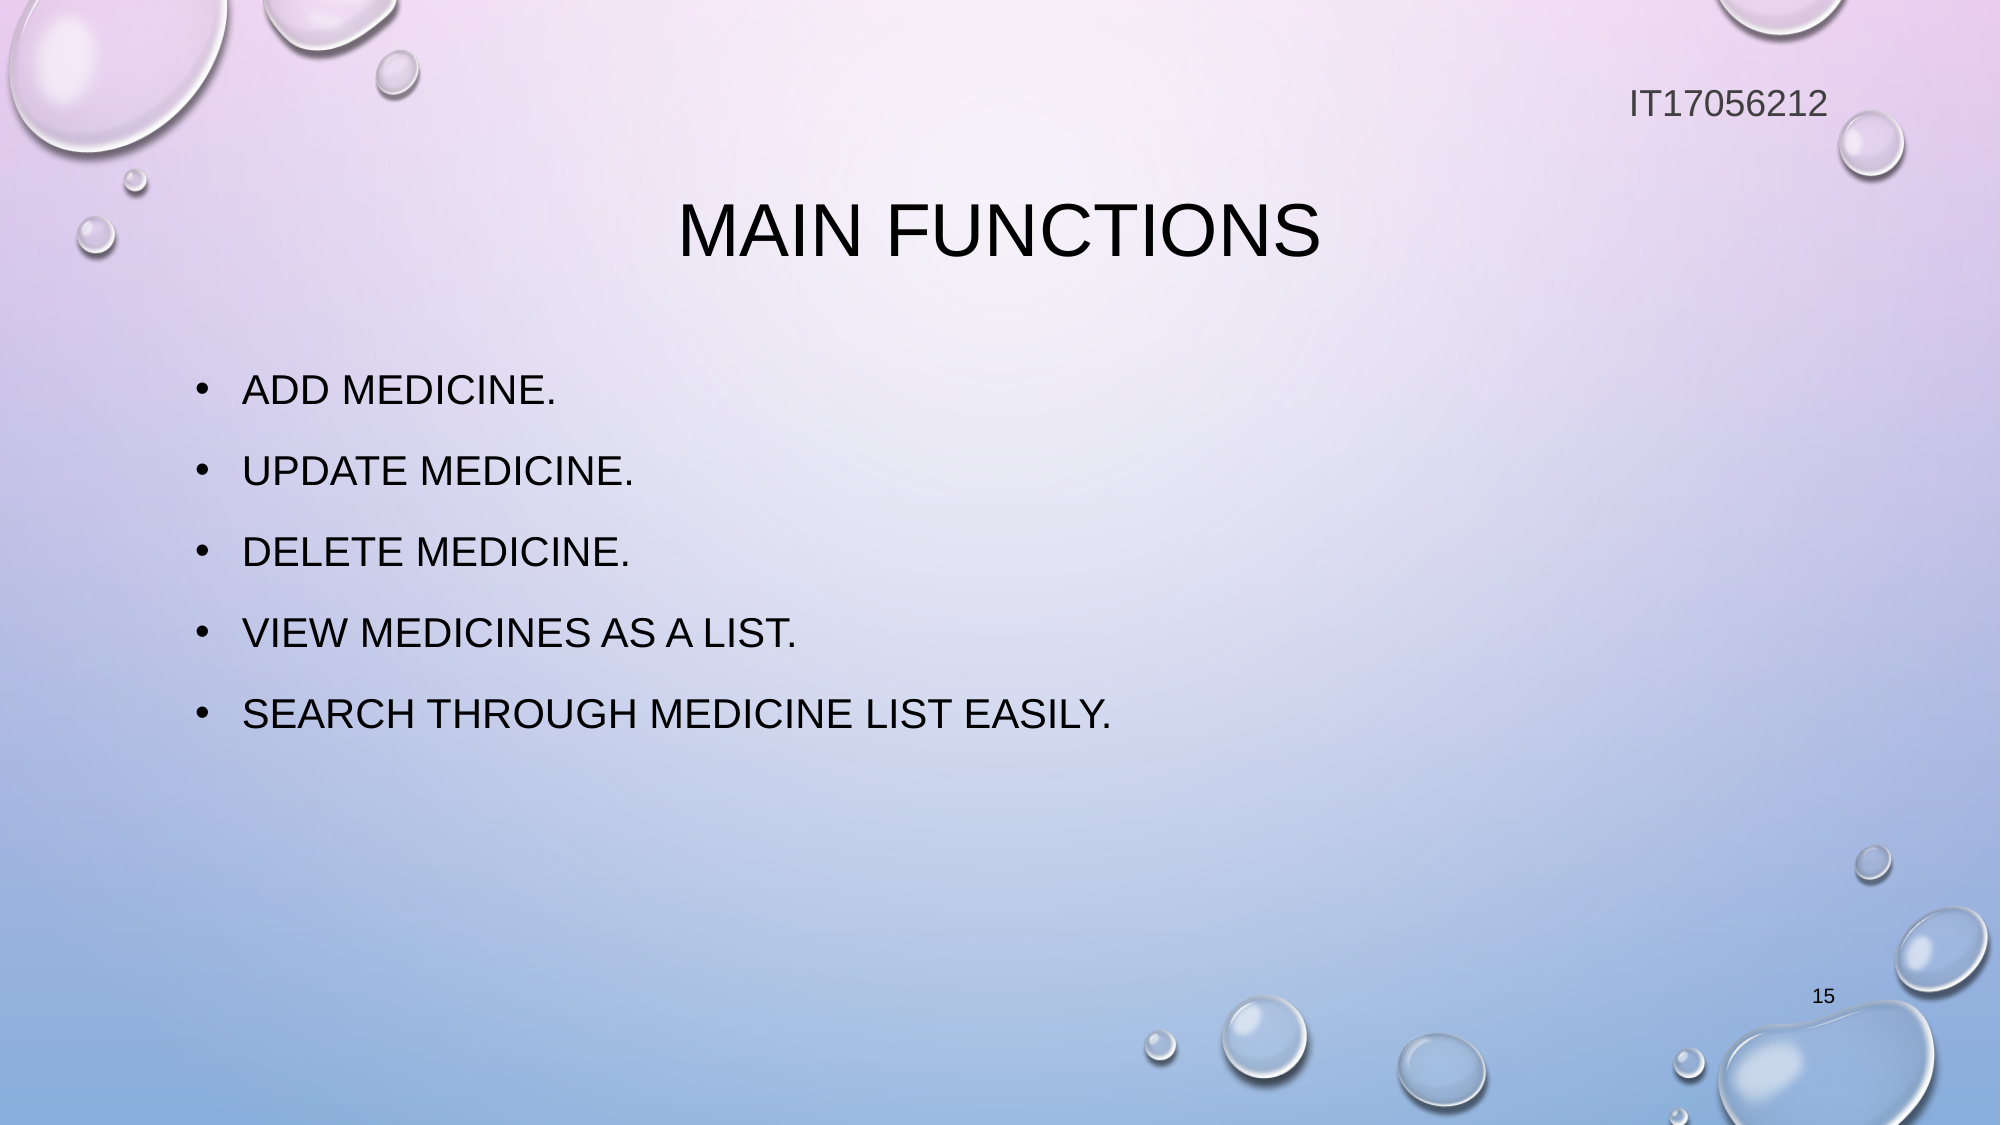

IT17056212
# Main Functions
Add Medicine.
Update Medicine.
Delete Medicine.
View Medicines as a list.
Search through Medicine list easily.

15